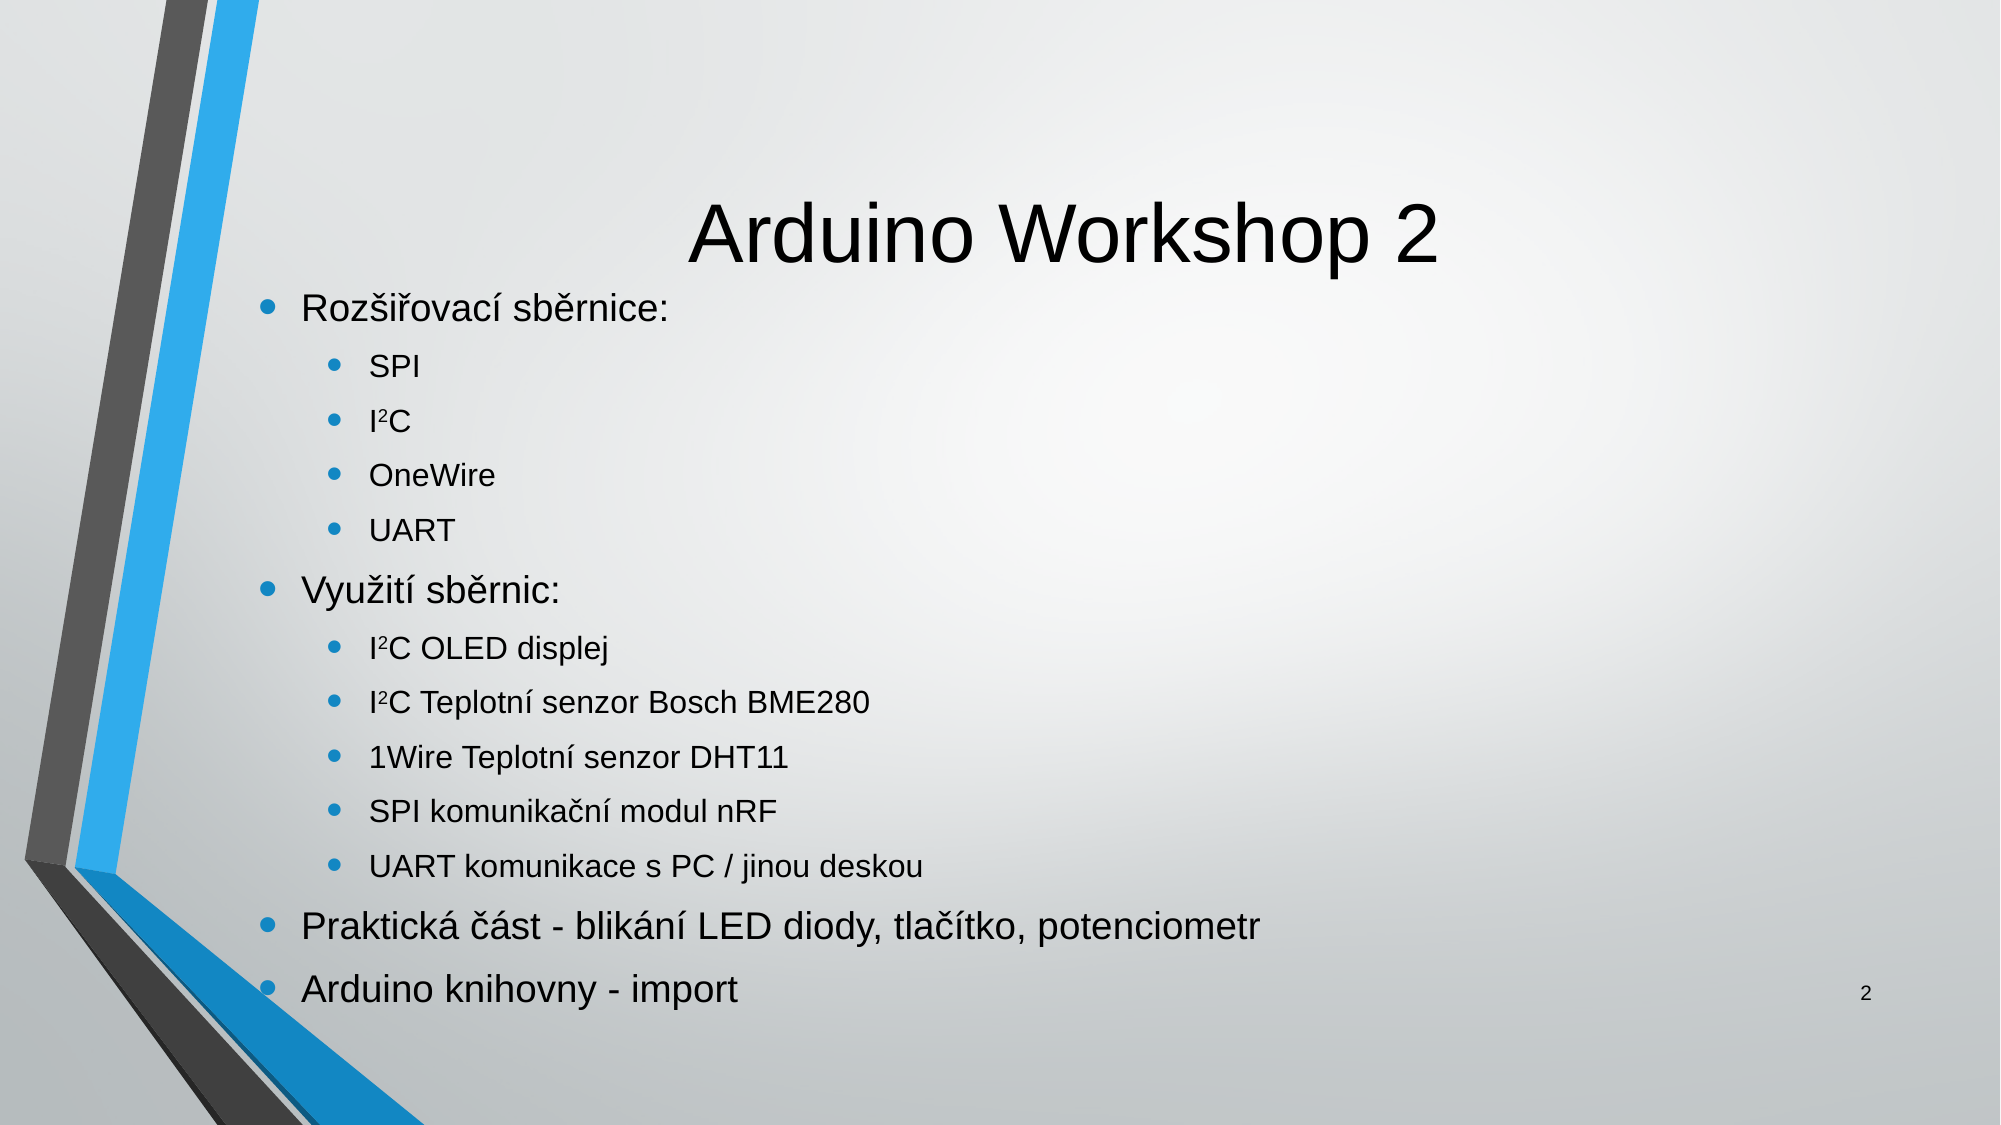

# Arduino Workshop 2
Rozšiřovací sběrnice:
SPI
I2C
OneWire
UART
Využití sběrnic:
I2C OLED displej
I2C Teplotní senzor Bosch BME280
1Wire Teplotní senzor DHT11
SPI komunikační modul nRF
UART komunikace s PC / jinou deskou
Praktická část - blikání LED diody, tlačítko, potenciometr
Arduino knihovny - import
2